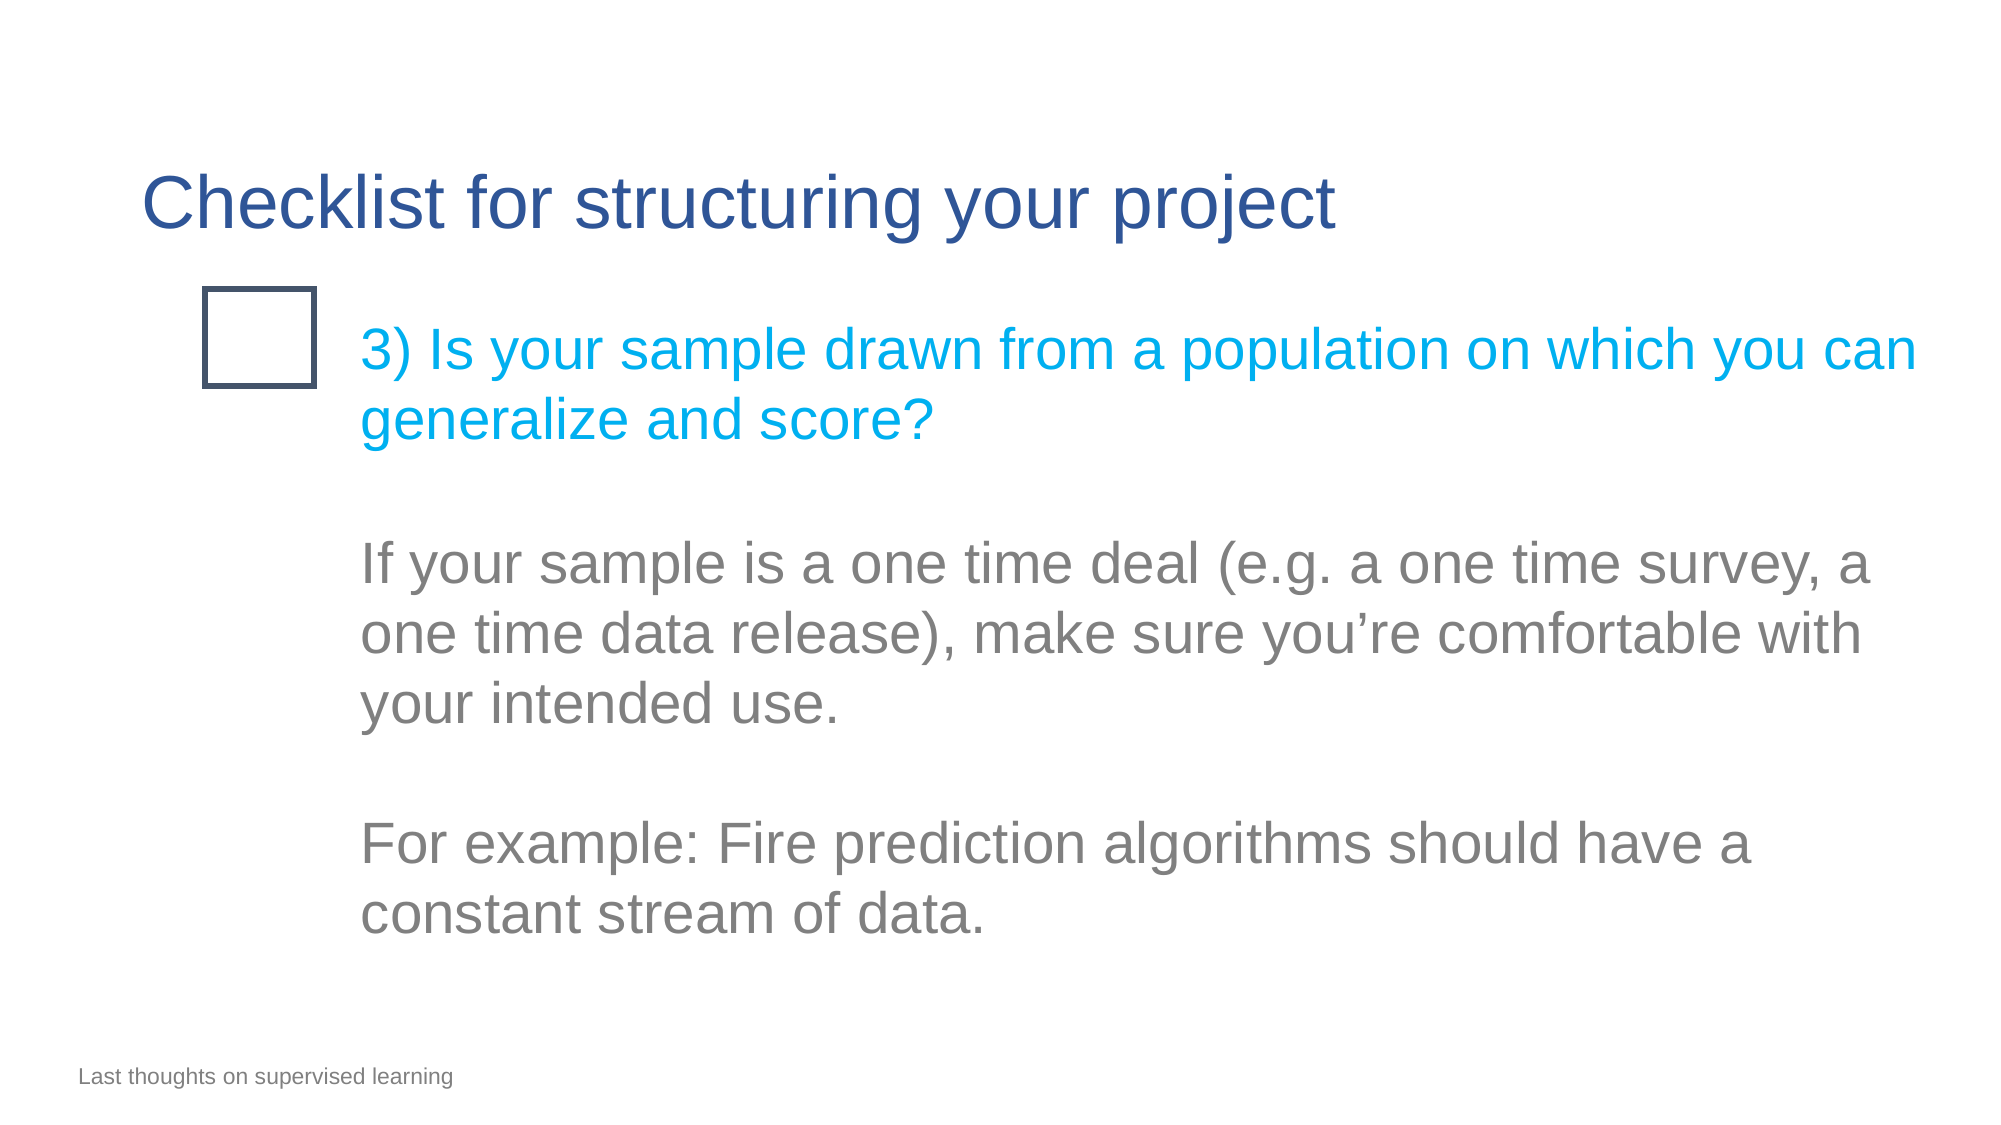

Checklist for structuring your project

3) Is your sample drawn from a population on which you can generalize and score?

If your sample is a one time deal (e.g. a one time survey, a one time data release), make sure you’re comfortable with your intended use.

For example: Fire prediction algorithms should have a constant stream of data.
Last thoughts on supervised learning